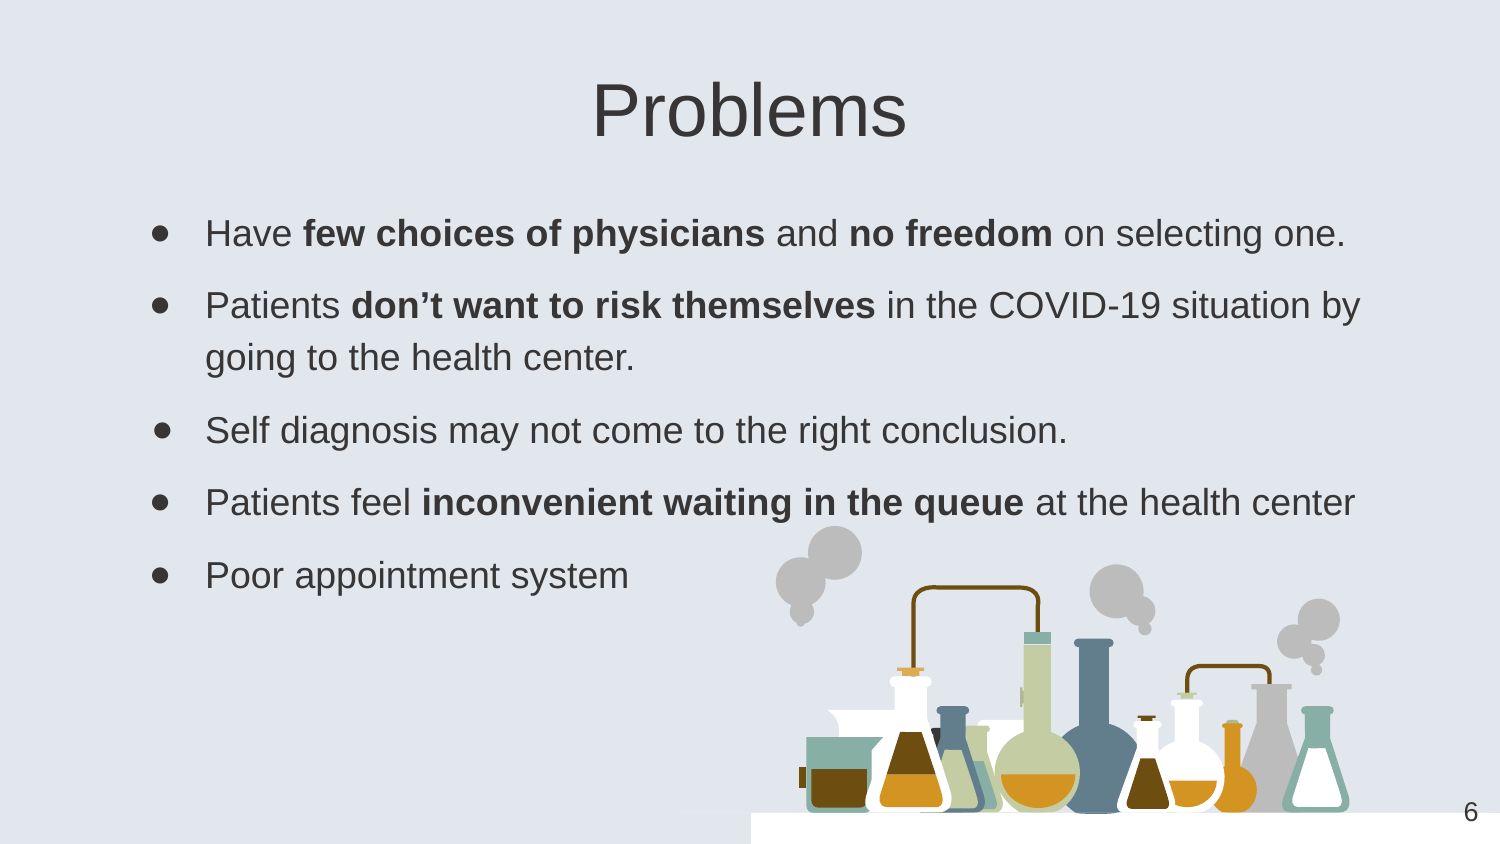

# Problems
Have few choices of physicians and no freedom on selecting one.
Patients don’t want to risk themselves in the COVID-19 situation by going to the health center.
Self diagnosis may not come to the right conclusion.
Patients feel inconvenient waiting in the queue at the health center
Poor appointment system

6